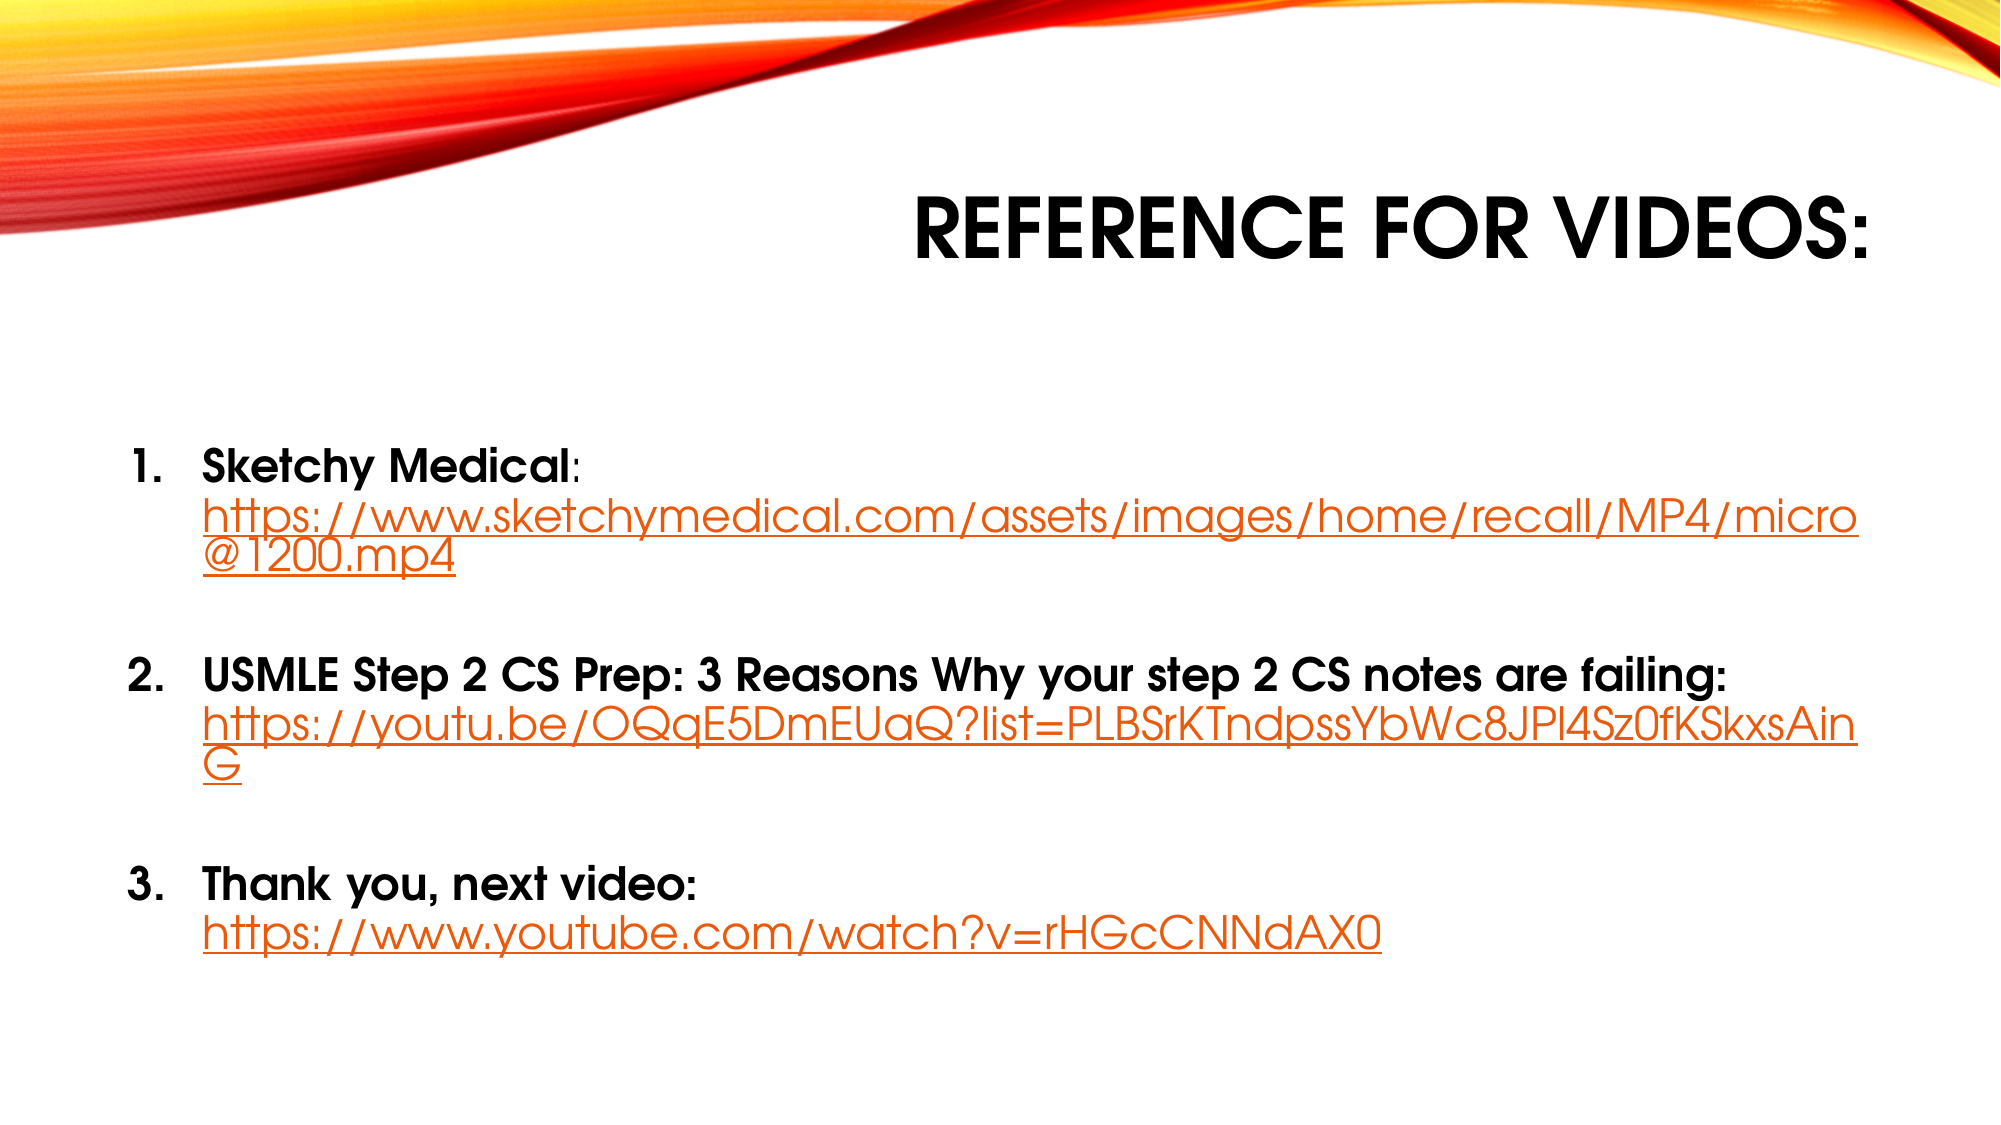

# REFERENCE FOR VIDEOS:

Sketchy Medical: https://www.sketchymedical.com/assets/images/home/recall/MP4/micro@1200.mp4
USMLE Step 2 CS Prep: 3 Reasons Why your step 2 CS notes are failing: https://youtu.be/OQqE5DmEUaQ?list=PLBSrKTndpssYbWc8JPl4Sz0fKSkxsAinG
Thank you, next video: https://www.youtube.com/watch?v=rHGcCNNdAX0